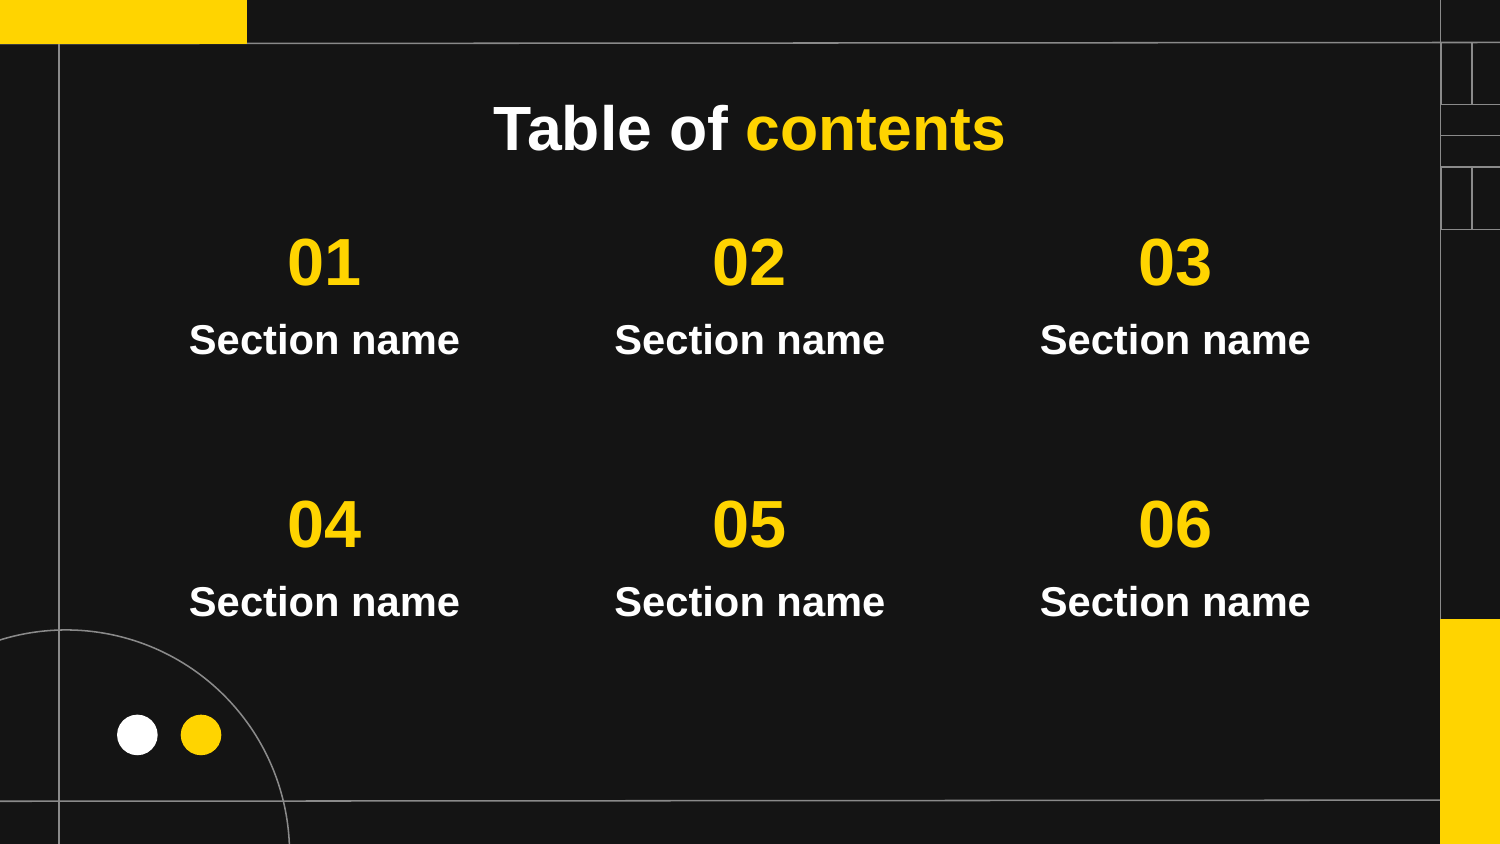

# Table of contents
01
02
03
Section name
Section name
Section name
04
05
06
Section name
Section name
Section name